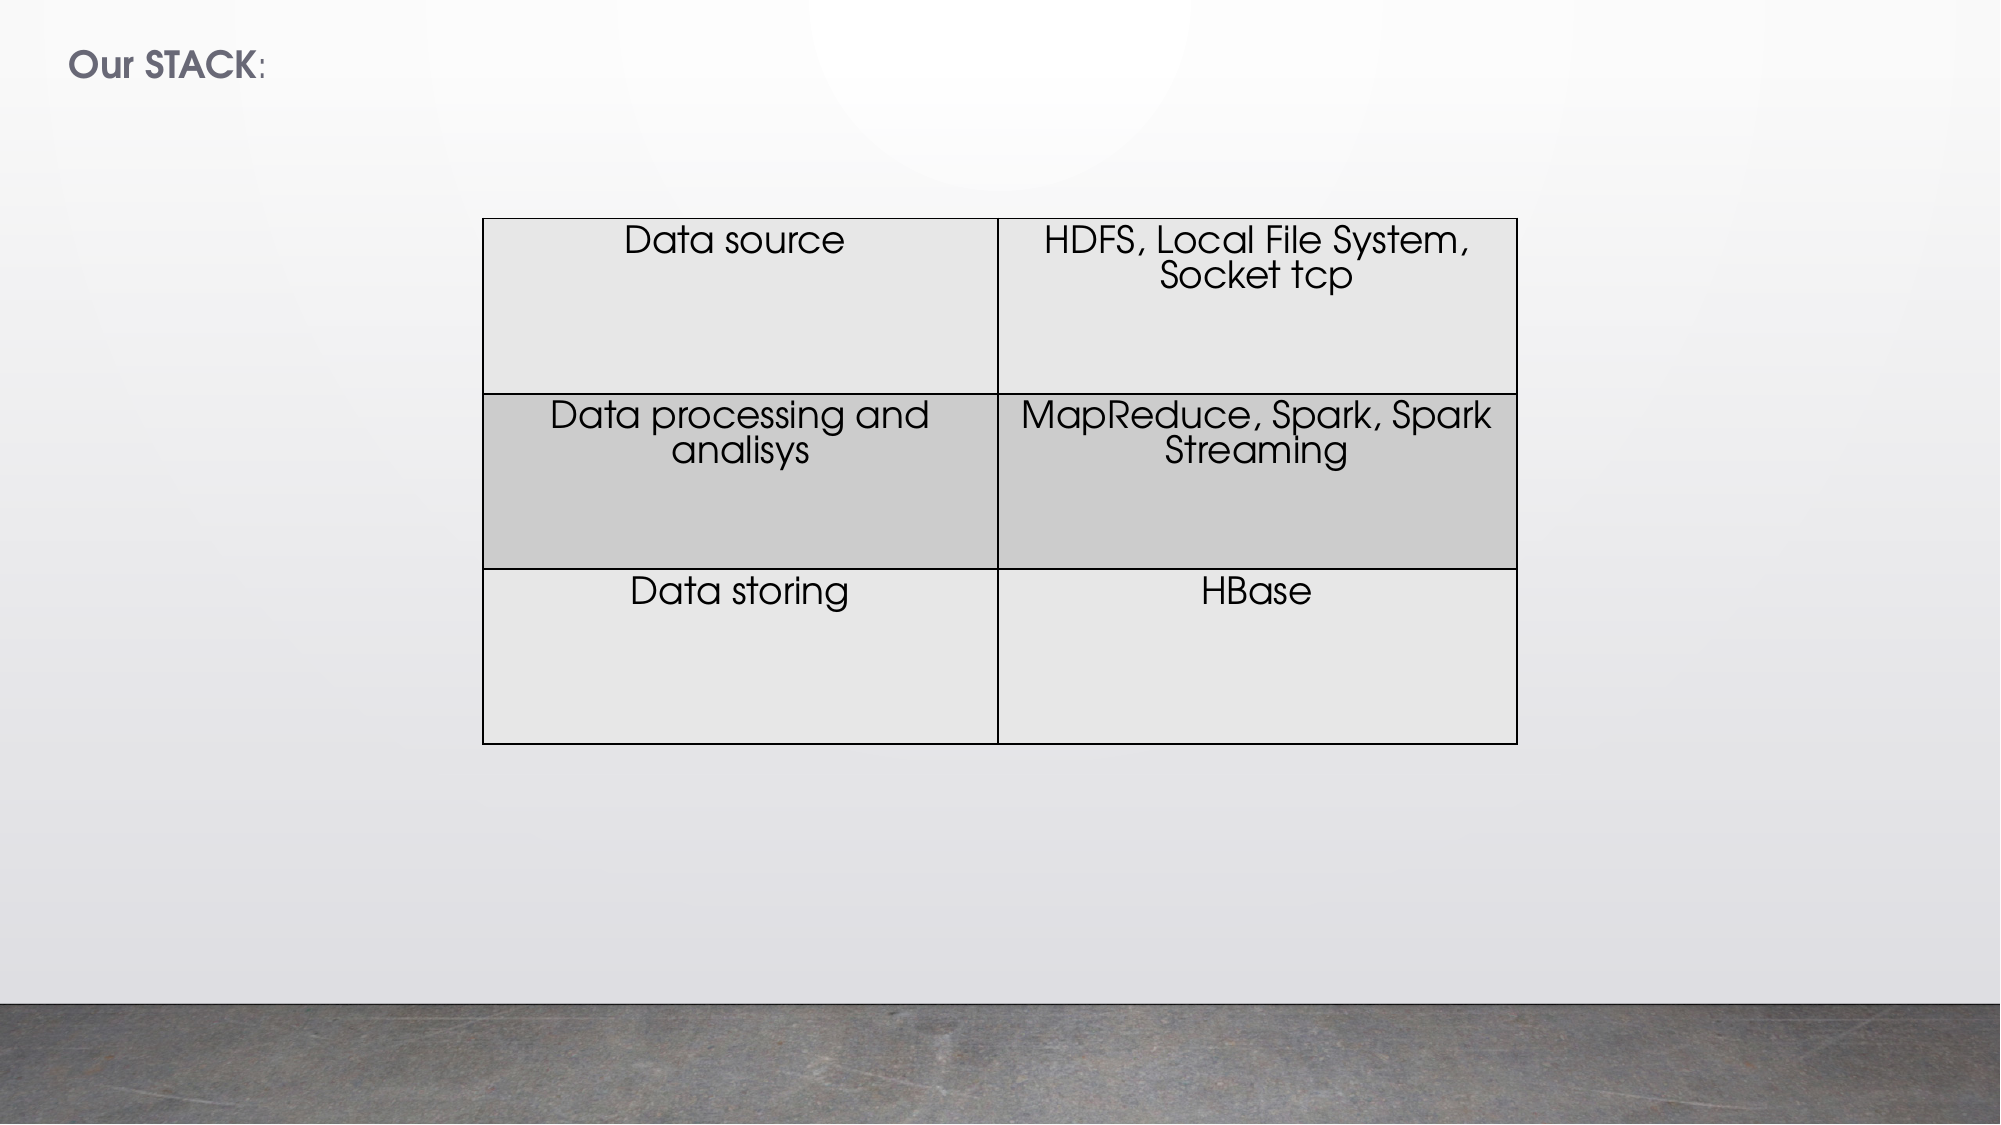

Our STACK:
| Data source | HDFS, Local File System, Socket tcp |
| --- | --- |
| Data processing and analisys | MapReduce, Spark, Spark Streaming |
| Data storing | HBase |